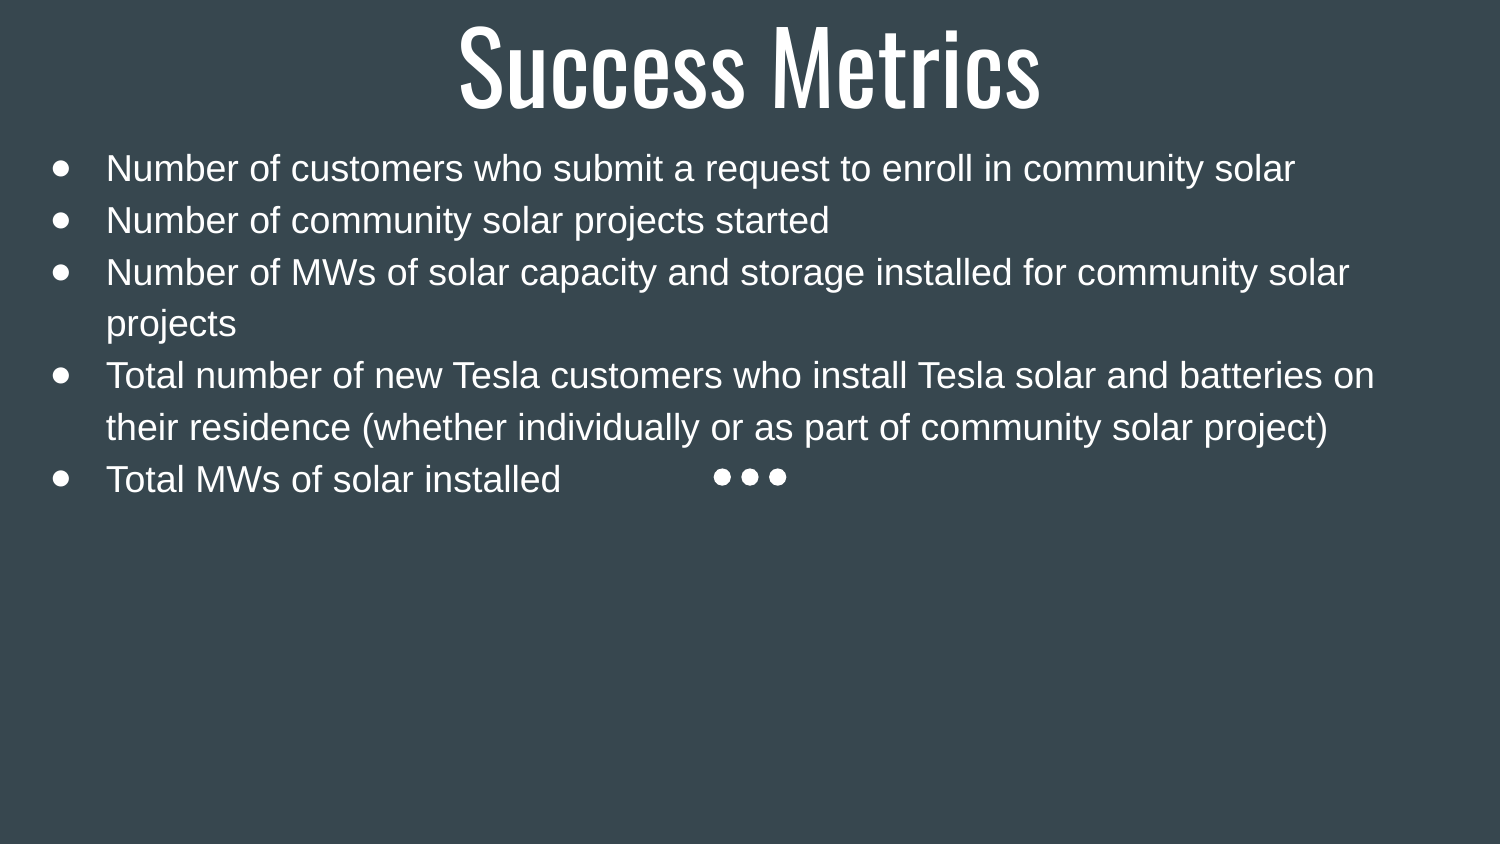

# Success Metrics
Number of customers who submit a request to enroll in community solar
Number of community solar projects started
Number of MWs of solar capacity and storage installed for community solar projects
Total number of new Tesla customers who install Tesla solar and batteries on their residence (whether individually or as part of community solar project)
Total MWs of solar installed